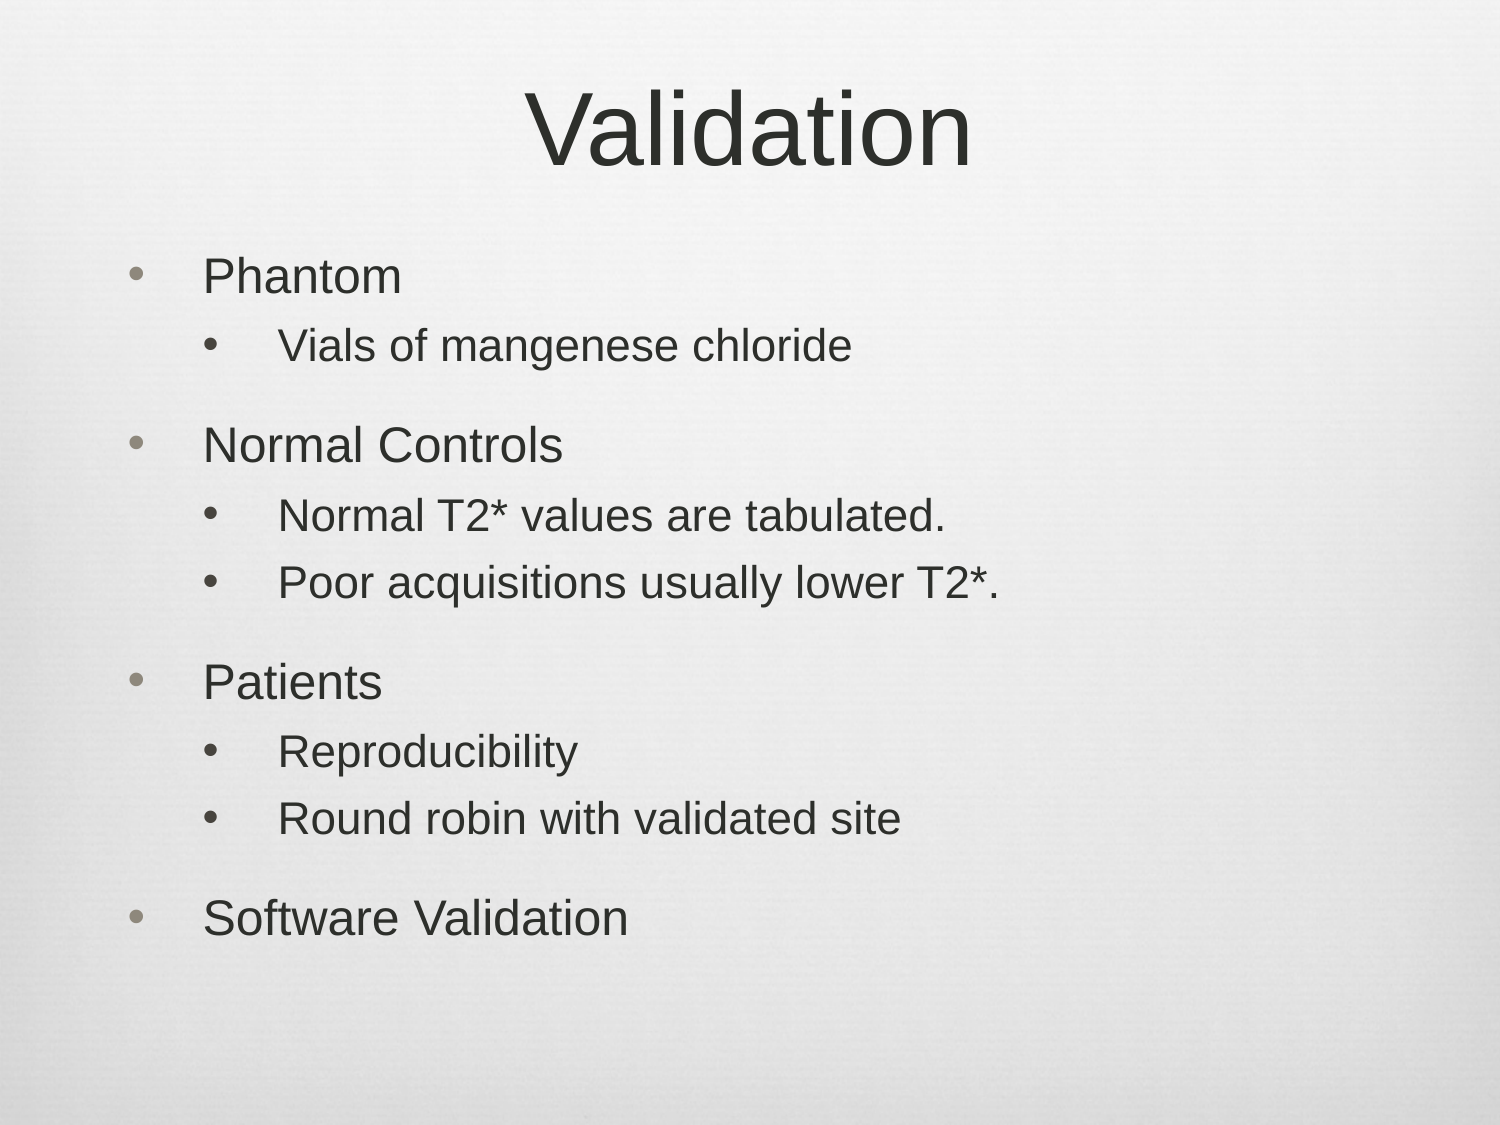

# Validation
Phantom
Vials of mangenese chloride
Normal Controls
Normal T2* values are tabulated.
Poor acquisitions usually lower T2*.
Patients
Reproducibility
Round robin with validated site
Software Validation